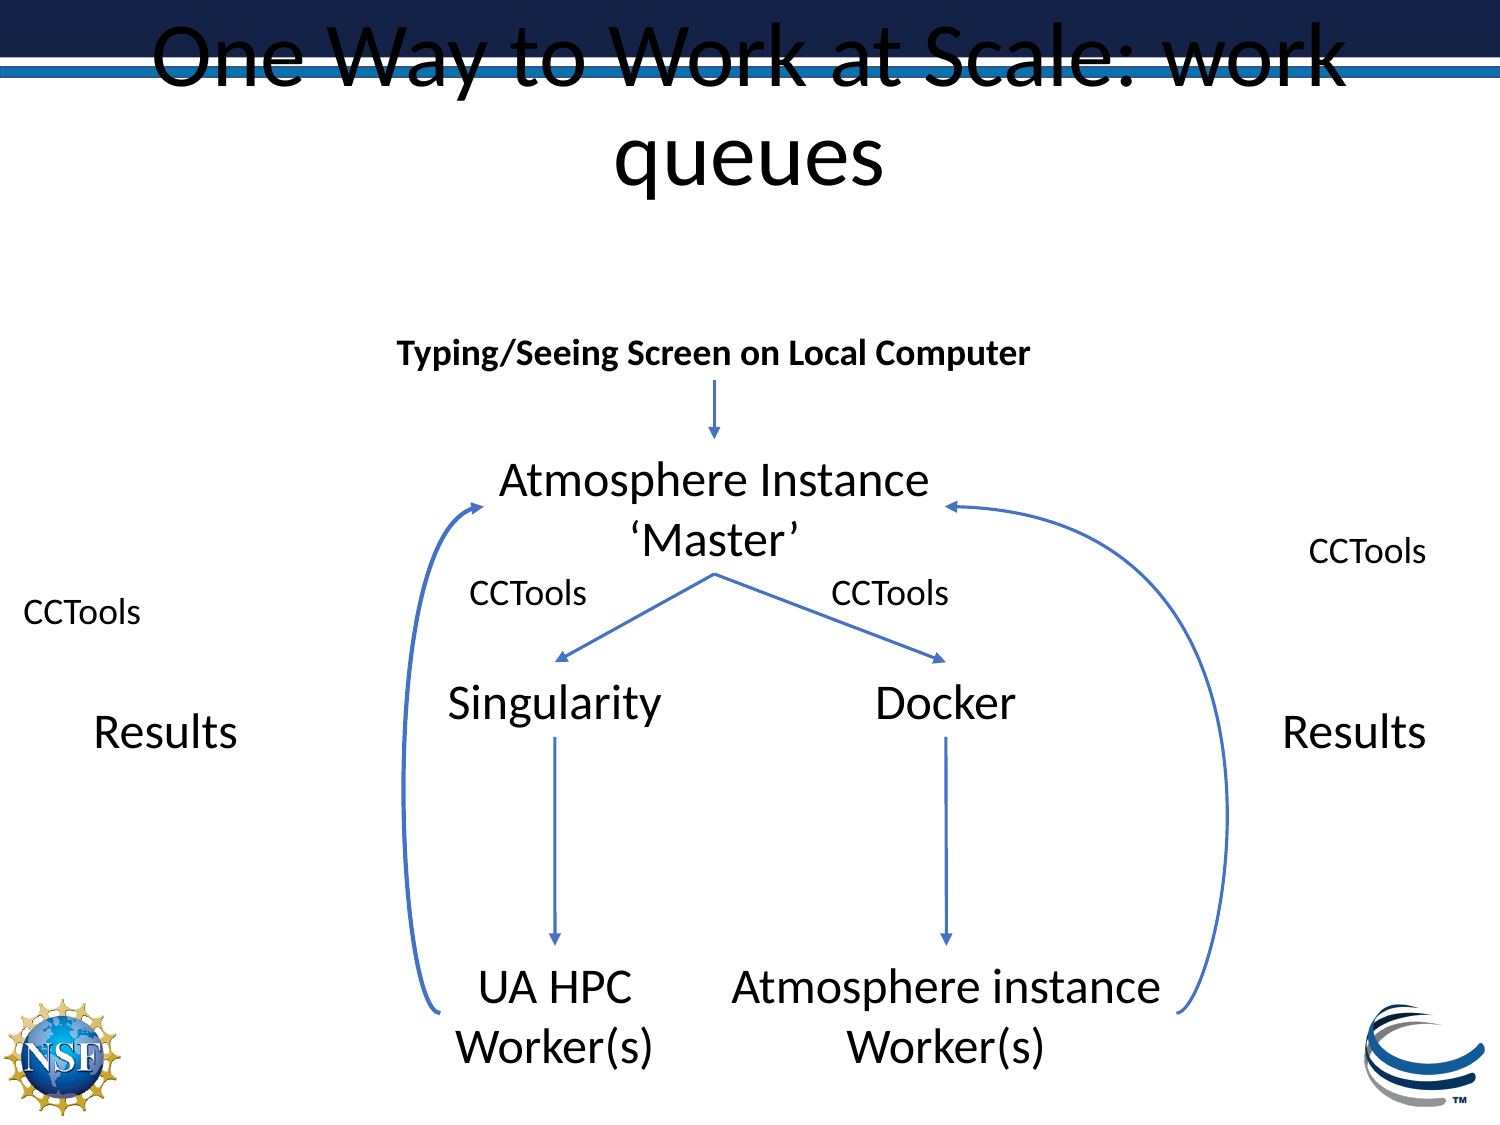

# One Way to Work at Scale: work queues
Typing/Seeing Screen on Local Computer
Atmosphere Instance
‘Master’
CCTools
CCTools
CCTools
CCTools
Docker
Singularity
Results
Results
Atmosphere instance
Worker(s)
UA HPC
Worker(s)